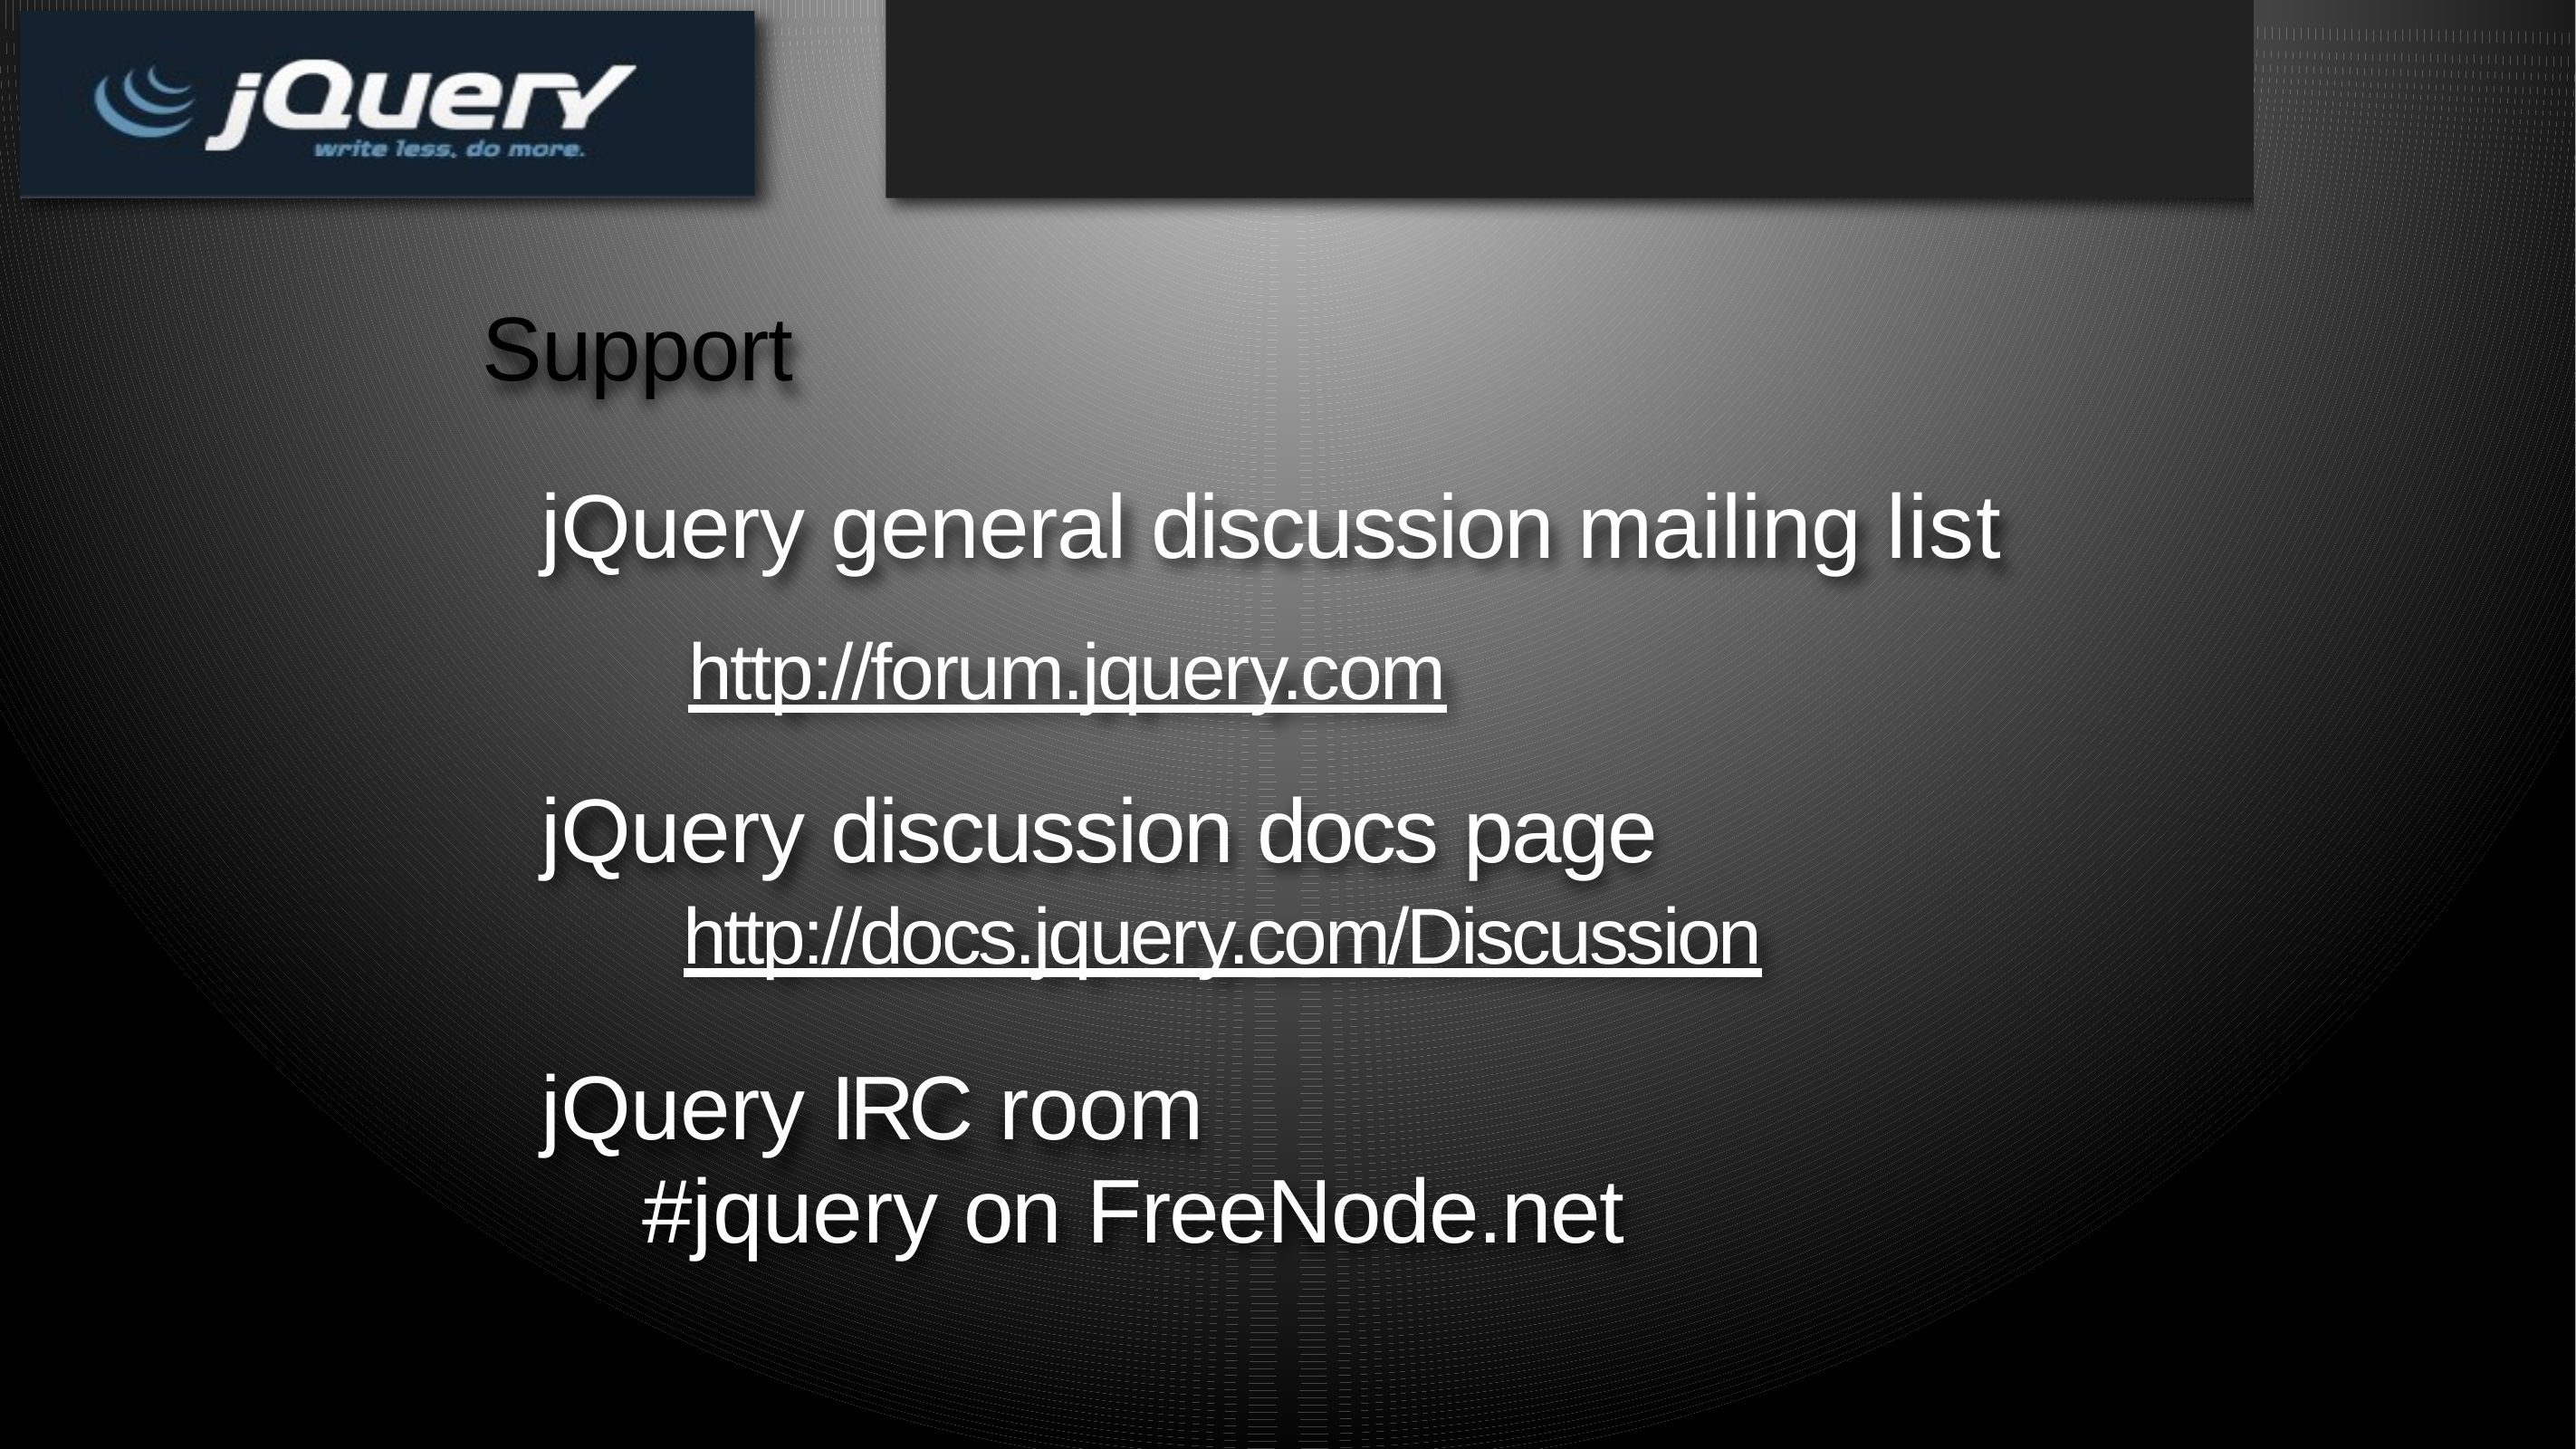

# Support

jQuery general discussion mailing list
http://forum.jquery.com
jQuery discussion docs page
http://docs.jquery.com/Discussion
jQuery IRC room
#jquery on FreeNode.net